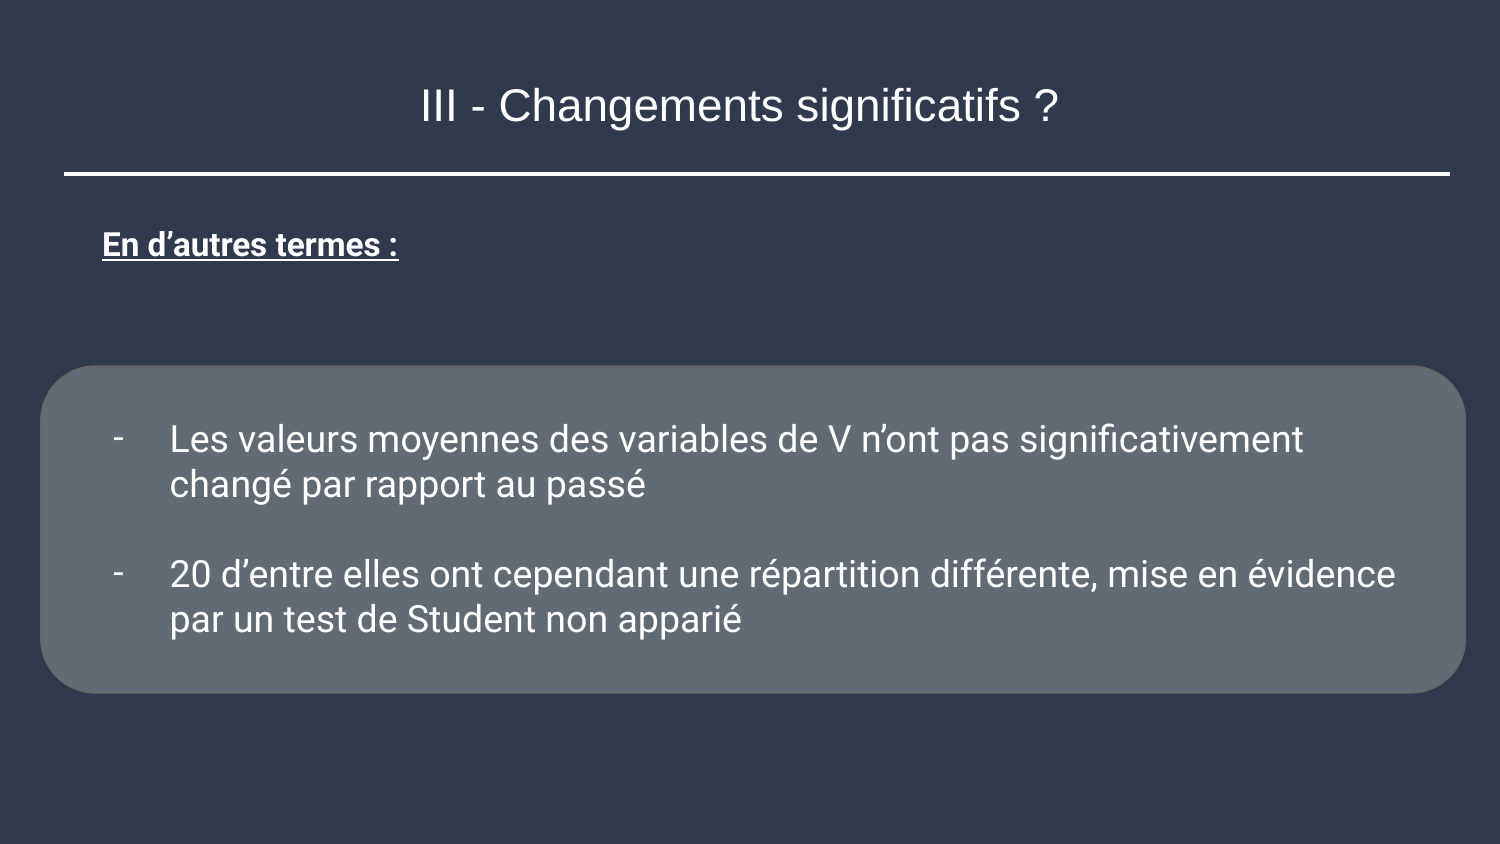

III - Changements significatifs ?

En d’autres termes :

Les valeurs moyennes des variables de V n’ont pas significativement changé par rapport au passé

20 d’entre elles ont cependant une répartition différente, mise en évidence par un test de Student non apparié